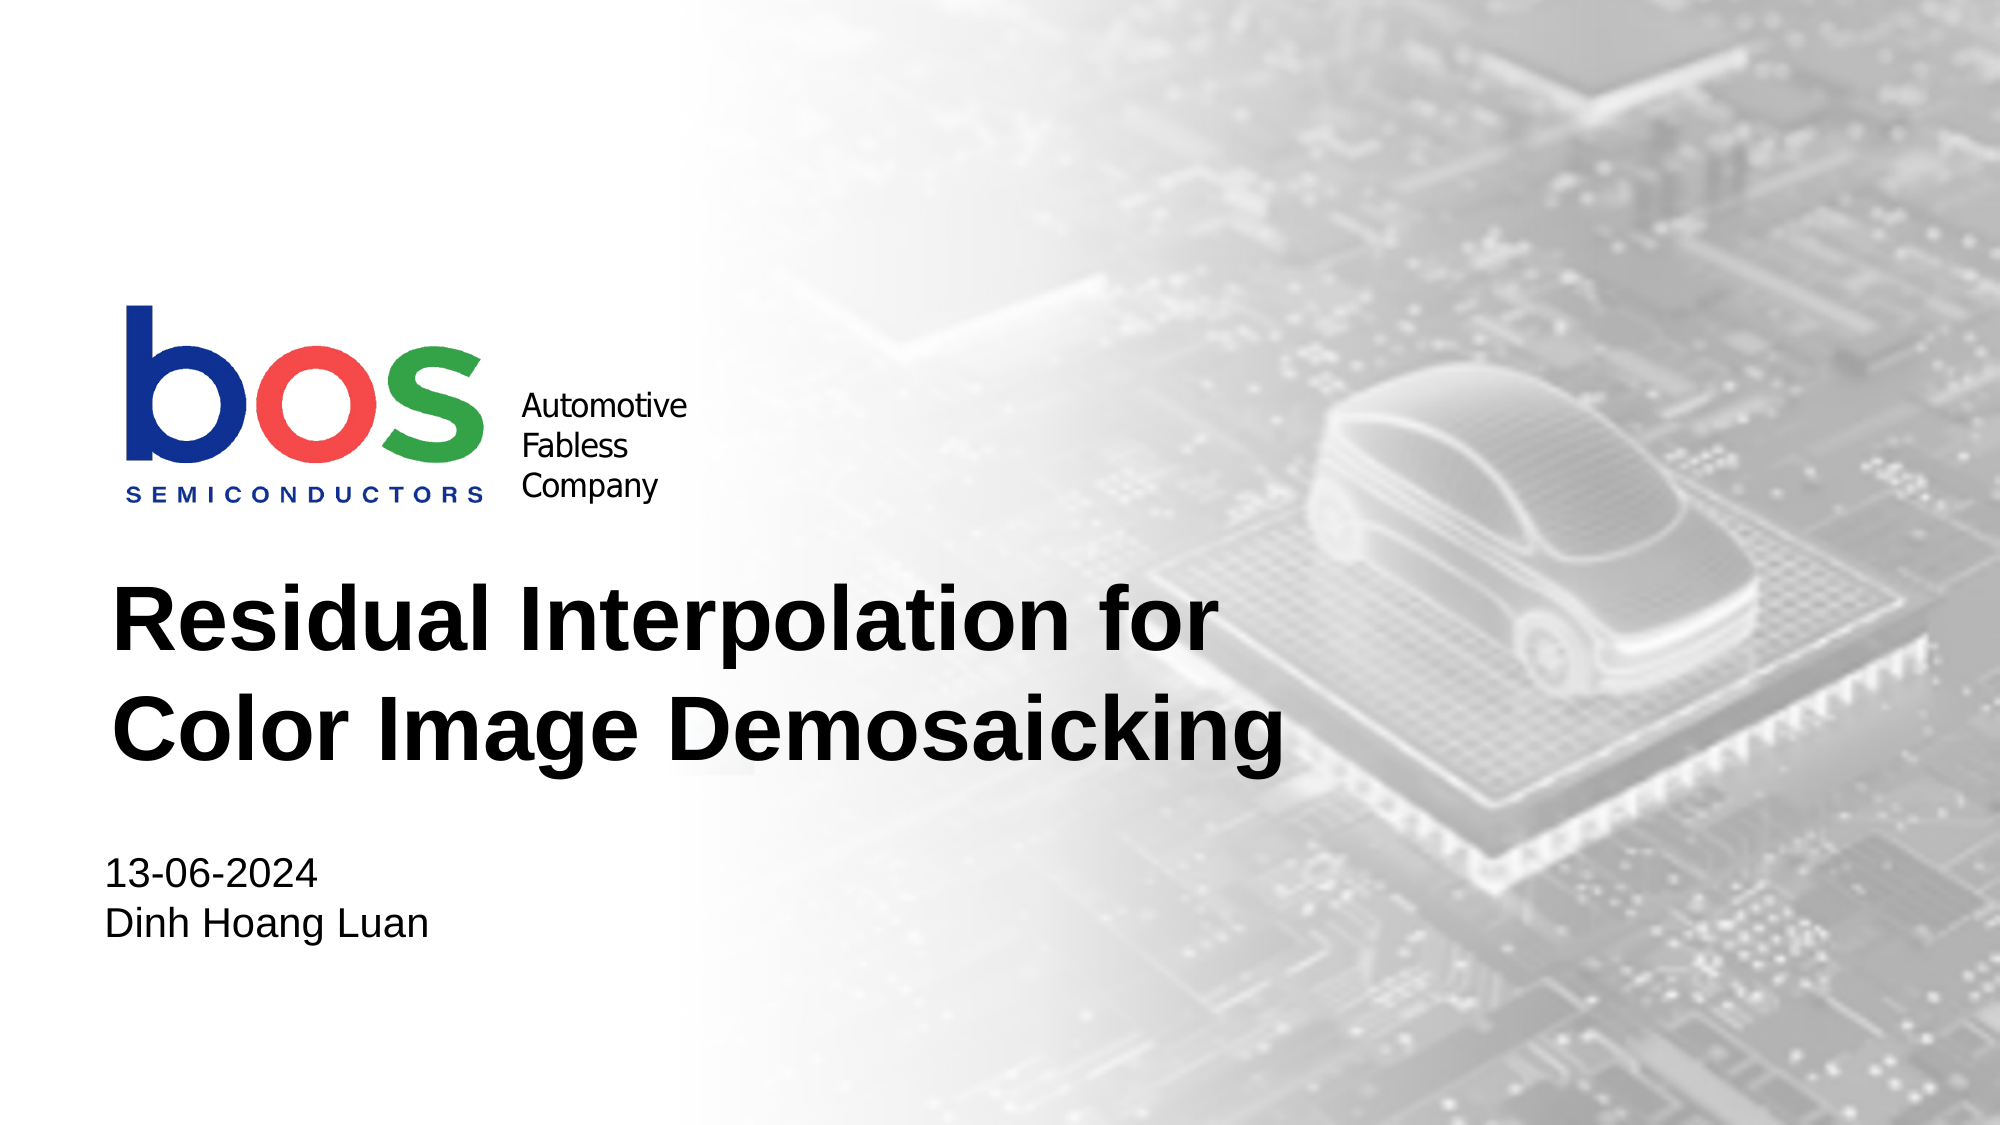

Residual Interpolation for Color Image Demosaicking
13-06-2024
Dinh Hoang Luan